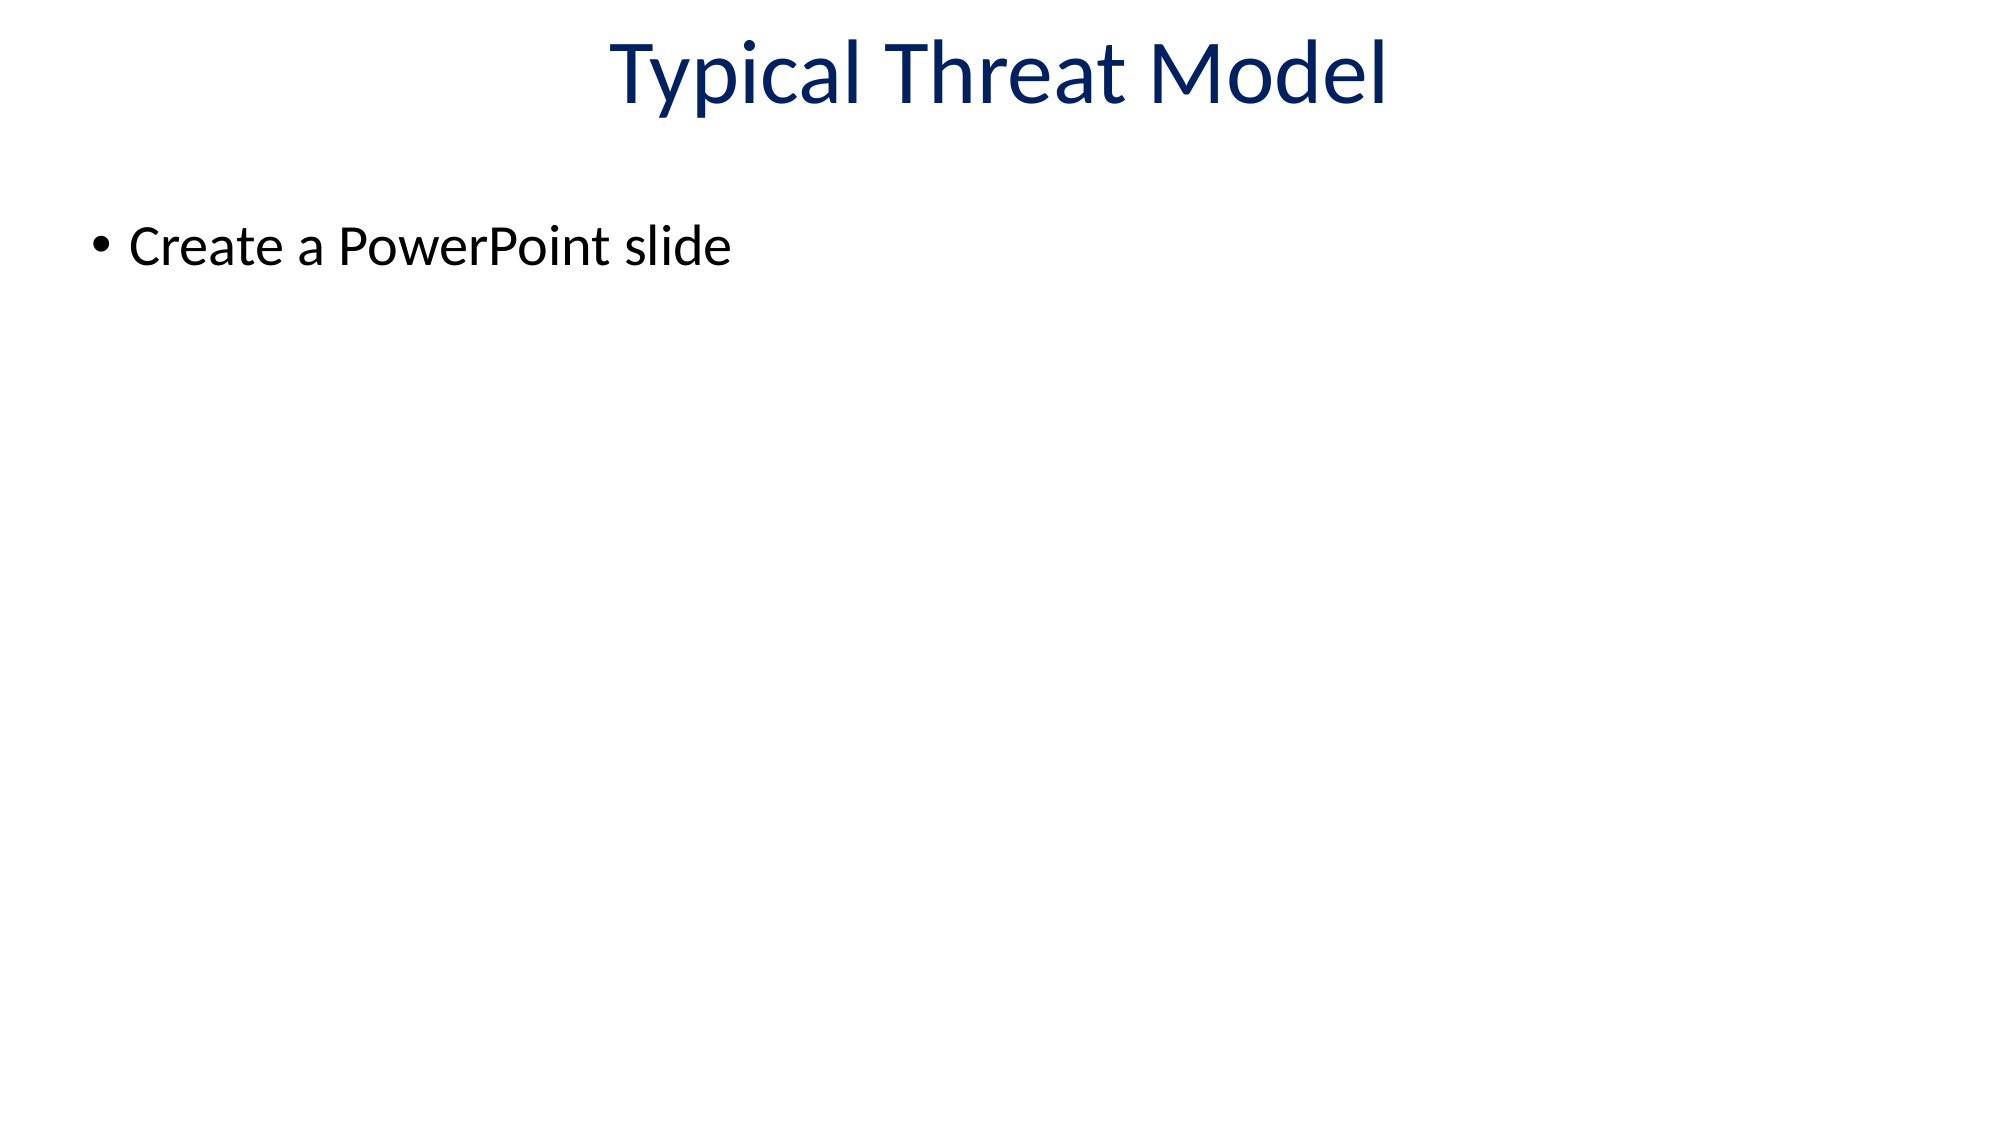

# Typical Threat Model
Create a PowerPoint slide